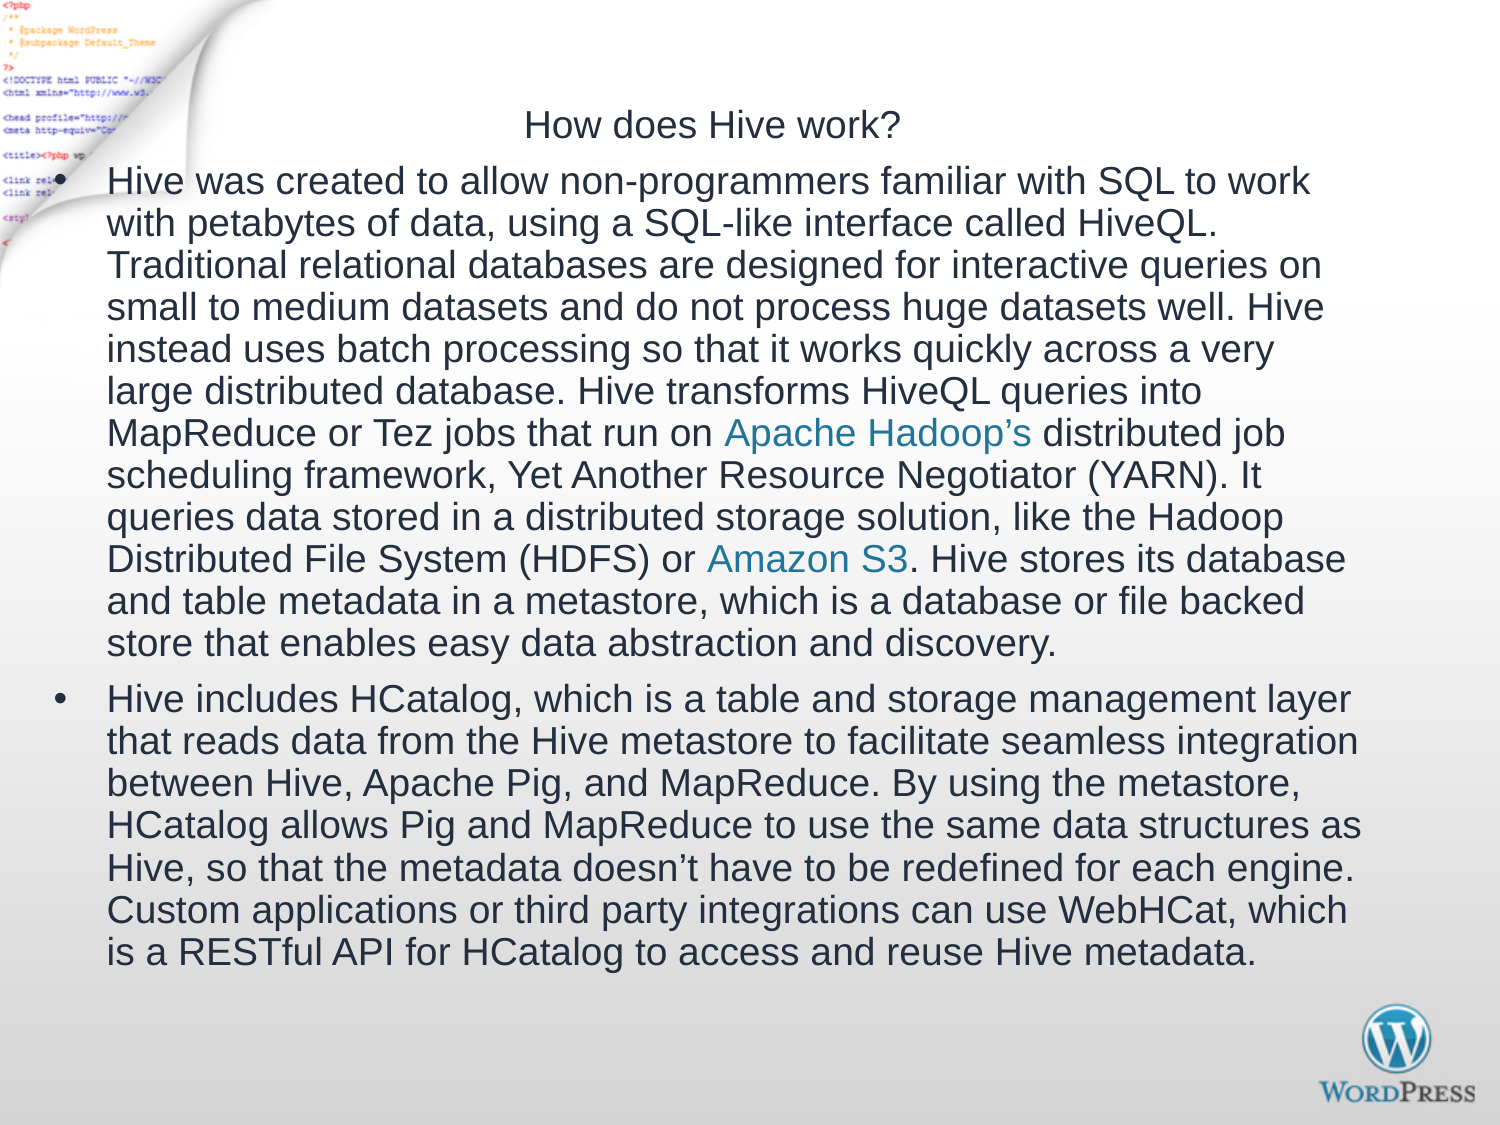

# How does Hive work?
Hive was created to allow non-programmers familiar with SQL to work with petabytes of data, using a SQL-like interface called HiveQL. Traditional relational databases are designed for interactive queries on small to medium datasets and do not process huge datasets well. Hive instead uses batch processing so that it works quickly across a very large distributed database. Hive transforms HiveQL queries into MapReduce or Tez jobs that run on Apache Hadoop’s distributed job scheduling framework, Yet Another Resource Negotiator (YARN). It queries data stored in a distributed storage solution, like the Hadoop Distributed File System (HDFS) or Amazon S3. Hive stores its database and table metadata in a metastore, which is a database or file backed store that enables easy data abstraction and discovery.
Hive includes HCatalog, which is a table and storage management layer that reads data from the Hive metastore to facilitate seamless integration between Hive, Apache Pig, and MapReduce. By using the metastore, HCatalog allows Pig and MapReduce to use the same data structures as Hive, so that the metadata doesn’t have to be redefined for each engine. Custom applications or third party integrations can use WebHCat, which is a RESTful API for HCatalog to access and reuse Hive metadata.